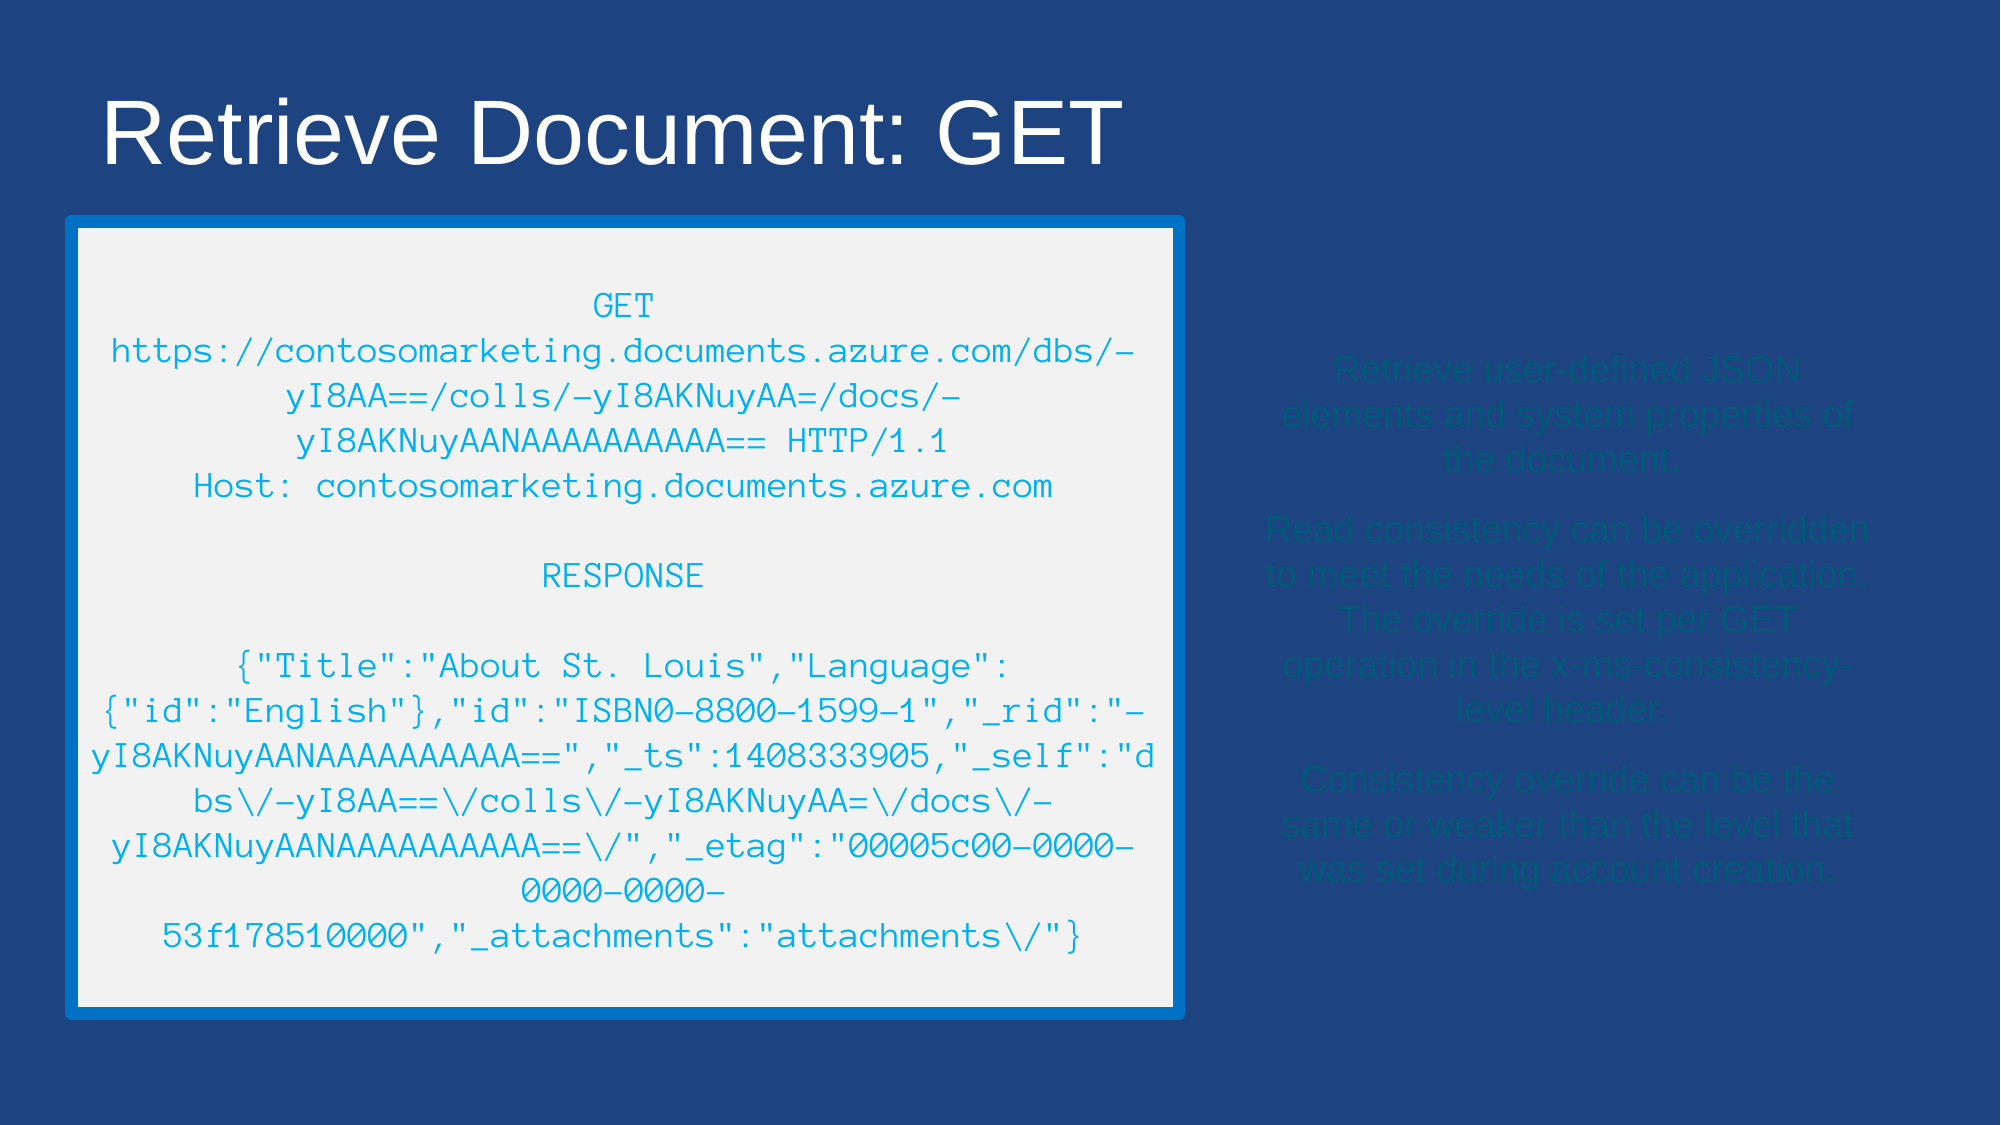

# Retrieve Document: GET
GET https://contosomarketing.documents.azure.com/dbs/-yI8AA==/colls/-yI8AKNuyAA=/docs/-yI8AKNuyAANAAAAAAAAAA== HTTP/1.1
Host: contosomarketing.documents.azure.com

RESPONSE

{"Title":"About St. Louis","Language":{"id":"English"},"id":"ISBN0-8800-1599-1","_rid":"-yI8AKNuyAANAAAAAAAAAA==","_ts":1408333905,"_self":"dbs\/-yI8AA==\/colls\/-yI8AKNuyAA=\/docs\/-yI8AKNuyAANAAAAAAAAAA==\/","_etag":"00005c00-0000-0000-0000-53f178510000","_attachments":"attachments\/"}
Retrieve user-defined JSON elements and system properties of the document.
Read consistency can be overridden to meet the needs of the application. The override is set per GET operation in the x-ms-consistency-level header.
Consistency override can be the same or weaker than the level that was set during account creation.